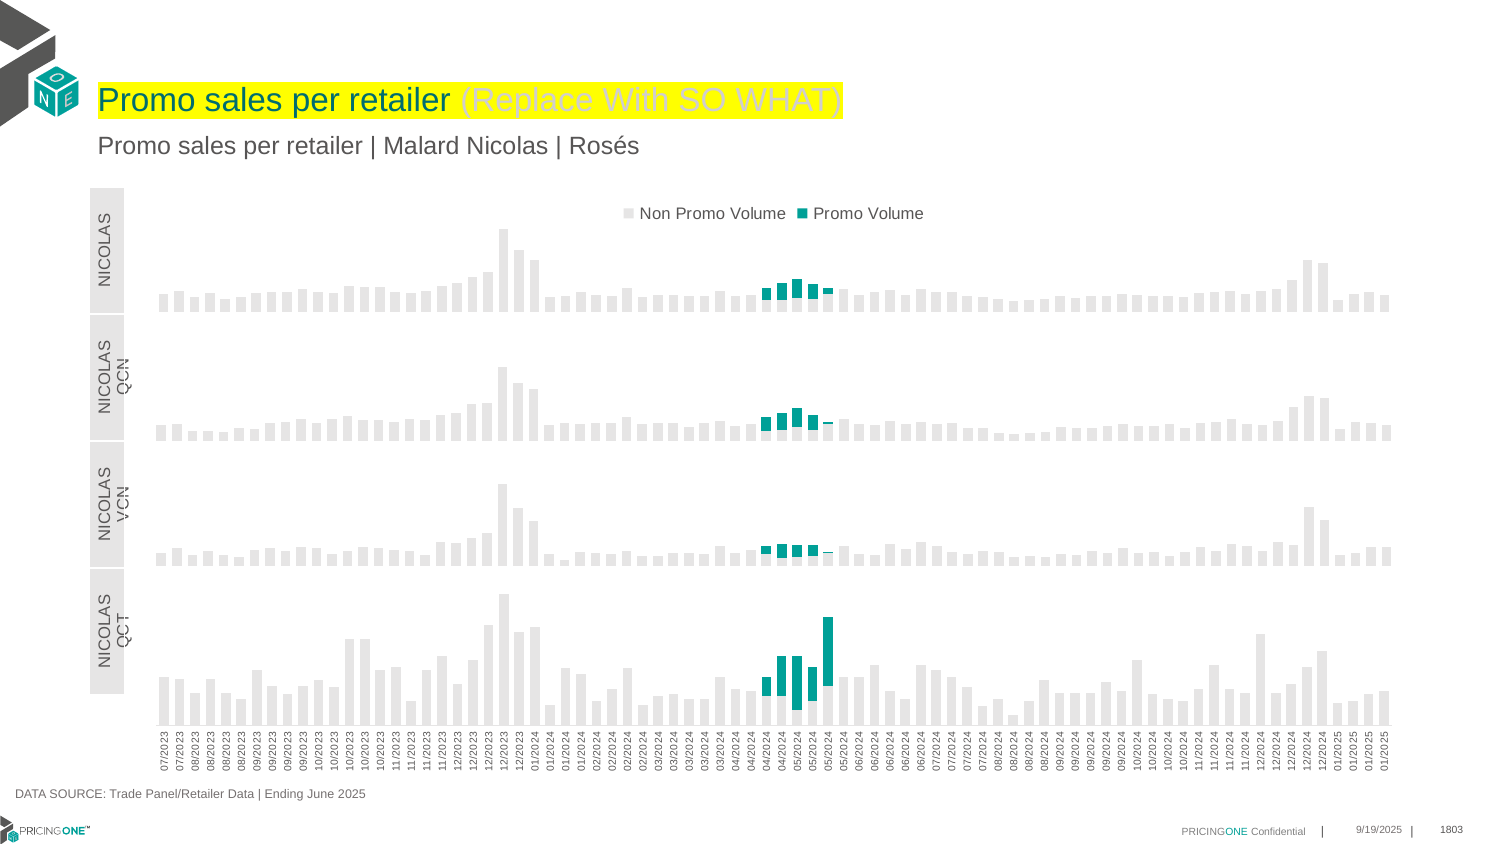

# Promo sales per retailer (Replace With SO WHAT)
Promo sales per retailer | Malard Nicolas | Rosés
| NICOLAS |
| --- |
| NICOLAS QCN |
| NICOLAS VCN |
| NICOLAS QCT |

### Chart

| Category | Non Promo Volume | Promo Volume |
|---|---|---|
| 45130.0 | 198.0 | 0.0 |
| 45137.0 | 231.0 | 0.0 |
| 45144.0 | 167.0 | 0.0 |
| 45151.0 | 208.0 | 0.0 |
| 45158.0 | 149.0 | 0.0 |
| 45165.0 | 163.0 | 0.0 |
| 45172.0 | 214.0 | 0.0 |
| 45179.0 | 224.0 | 0.0 |
| 45186.0 | 218.0 | 0.0 |
| 45193.0 | 257.0 | 0.0 |
| 45200.0 | 220.0 | 0.0 |
| 45207.0 | 208.0 | 0.0 |
| 45214.0 | 285.0 | 0.0 |
| 45221.0 | 283.0 | 0.0 |
| 45228.0 | 278.0 | 0.0 |
| 45235.0 | 228.0 | 0.0 |
| 45242.0 | 209.0 | 0.0 |
| 45249.0 | 236.0 | 0.0 |
| 45256.0 | 286.0 | 0.0 |
| 45263.0 | 318.0 | 0.0 |
| 45270.0 | 393.0 | 0.0 |
| 45277.0 | 449.0 | 0.0 |
| 45284.0 | 926.0 | 0.0 |
| 45291.0 | 697.0 | 0.0 |
| 45298.0 | 580.0 | 0.0 |
| 45305.0 | 173.0 | 0.0 |
| 45312.0 | 180.0 | 0.0 |
| 45319.0 | 221.0 | 0.0 |
| 45326.0 | 192.0 | 0.0 |
| 45333.0 | 183.0 | 0.0 |
| 45340.0 | 269.0 | 0.0 |
| 45347.0 | 165.0 | 0.0 |
| 45354.0 | 188.0 | 0.0 |
| 45361.0 | 194.0 | 0.0 |
| 45368.0 | 177.0 | 0.0 |
| 45375.0 | 178.0 | 0.0 |
| 45382.0 | 236.0 | 0.0 |
| 45389.0 | 176.0 | 0.0 |
| 45396.0 | 194.0 | 0.0 |
| 45403.0 | 139.0 | 132.0 |
| 45410.0 | 130.0 | 197.0 |
| 45417.0 | 152.0 | 216.0 |
| 45424.0 | 145.0 | 168.0 |
| 45431.0 | 198.0 | 67.0 |
| 45438.0 | 254.0 | 0.0 |
| 45445.0 | 194.0 | 0.0 |
| 45452.0 | 221.0 | 0.0 |
| 45459.0 | 240.0 | 0.0 |
| 45466.0 | 195.0 | 0.0 |
| 45473.0 | 258.0 | 0.0 |
| 45480.0 | 226.0 | 0.0 |
| 45487.0 | 226.0 | 0.0 |
| 45494.0 | 179.0 | 0.0 |
| 45501.0 | 171.0 | 0.0 |
| 45508.0 | 142.0 | 0.0 |
| 45515.0 | 119.0 | 0.0 |
| 45522.0 | 139.0 | 0.0 |
| 45529.0 | 150.0 | 0.0 |
| 45536.0 | 178.0 | 0.0 |
| 45543.0 | 151.0 | 0.0 |
| 45550.0 | 176.0 | 0.0 |
| 45557.0 | 181.0 | 0.0 |
| 45564.0 | 199.0 | 0.0 |
| 45571.0 | 192.0 | 0.0 |
| 45578.0 | 175.0 | 0.0 |
| 45585.0 | 181.0 | 0.0 |
| 45592.0 | 162.0 | 0.0 |
| 45599.0 | 214.0 | 0.0 |
| 45606.0 | 227.0 | 0.0 |
| 45613.0 | 236.0 | 0.0 |
| 45620.0 | 198.0 | 0.0 |
| 45627.0 | 234.0 | 0.0 |
| 45634.0 | 257.0 | 0.0 |
| 45641.0 | 352.0 | 0.0 |
| 45648.0 | 578.0 | 0.0 |
| 45655.0 | 550.0 | 0.0 |
| 45662.0 | 132.0 | 0.0 |
| 45669.0 | 202.0 | 0.0 |
| 45676.0 | 225.0 | 0.0 |
| 45683.0 | 189.0 | 0.0 |

### Chart

| Category | Non Promo Volume | Promo Volume |
|---|---|---|
| 45130.0 | 82.0 | 0.0 |
| 45137.0 | 89.0 | 0.0 |
| 45144.0 | 50.0 | 0.0 |
| 45151.0 | 55.0 | 0.0 |
| 45158.0 | 49.0 | 0.0 |
| 45165.0 | 69.0 | 0.0 |
| 45172.0 | 65.0 | 0.0 |
| 45179.0 | 91.0 | 0.0 |
| 45186.0 | 100.0 | 0.0 |
| 45193.0 | 112.0 | 0.0 |
| 45200.0 | 91.0 | 0.0 |
| 45207.0 | 113.0 | 0.0 |
| 45214.0 | 128.0 | 0.0 |
| 45221.0 | 111.0 | 0.0 |
| 45228.0 | 111.0 | 0.0 |
| 45235.0 | 98.0 | 0.0 |
| 45242.0 | 112.0 | 0.0 |
| 45249.0 | 110.0 | 0.0 |
| 45256.0 | 137.0 | 0.0 |
| 45263.0 | 143.0 | 0.0 |
| 45270.0 | 190.0 | 0.0 |
| 45277.0 | 197.0 | 0.0 |
| 45284.0 | 383.0 | 0.0 |
| 45291.0 | 300.0 | 0.0 |
| 45298.0 | 266.0 | 0.0 |
| 45305.0 | 84.0 | 0.0 |
| 45312.0 | 94.0 | 0.0 |
| 45319.0 | 90.0 | 0.0 |
| 45326.0 | 94.0 | 0.0 |
| 45333.0 | 91.0 | 0.0 |
| 45340.0 | 124.0 | 0.0 |
| 45347.0 | 86.0 | 0.0 |
| 45354.0 | 94.0 | 0.0 |
| 45361.0 | 95.0 | 0.0 |
| 45368.0 | 74.0 | 0.0 |
| 45375.0 | 91.0 | 0.0 |
| 45382.0 | 103.0 | 0.0 |
| 45389.0 | 80.0 | 0.0 |
| 45396.0 | 88.0 | 0.0 |
| 45403.0 | 55.0 | 67.0 |
| 45410.0 | 60.0 | 85.0 |
| 45417.0 | 75.0 | 94.0 |
| 45424.0 | 58.0 | 77.0 |
| 45431.0 | 87.0 | 14.0 |
| 45438.0 | 115.0 | 0.0 |
| 45445.0 | 87.0 | 0.0 |
| 45452.0 | 83.0 | 0.0 |
| 45459.0 | 106.0 | 0.0 |
| 45466.0 | 87.0 | 0.0 |
| 45473.0 | 100.0 | 0.0 |
| 45480.0 | 86.0 | 0.0 |
| 45487.0 | 91.0 | 0.0 |
| 45494.0 | 66.0 | 0.0 |
| 45501.0 | 68.0 | 0.0 |
| 45508.0 | 41.0 | 0.0 |
| 45515.0 | 38.0 | 0.0 |
| 45522.0 | 41.0 | 0.0 |
| 45529.0 | 47.0 | 0.0 |
| 45536.0 | 71.0 | 0.0 |
| 45543.0 | 68.0 | 0.0 |
| 45550.0 | 66.0 | 0.0 |
| 45557.0 | 76.0 | 0.0 |
| 45564.0 | 88.0 | 0.0 |
| 45571.0 | 77.0 | 0.0 |
| 45578.0 | 80.0 | 0.0 |
| 45585.0 | 89.0 | 0.0 |
| 45592.0 | 70.0 | 0.0 |
| 45599.0 | 95.0 | 0.0 |
| 45606.0 | 97.0 | 0.0 |
| 45613.0 | 112.0 | 0.0 |
| 45620.0 | 86.0 | 0.0 |
| 45627.0 | 82.0 | 0.0 |
| 45634.0 | 105.0 | 0.0 |
| 45641.0 | 176.0 | 0.0 |
| 45648.0 | 234.0 | 0.0 |
| 45655.0 | 220.0 | 0.0 |
| 45662.0 | 61.0 | 0.0 |
| 45669.0 | 99.0 | 0.0 |
| 45676.0 | 93.0 | 0.0 |
| 45683.0 | 81.0 | 0.0 |

### Chart

| Category | Non Promo Volume | Promo Volume |
|---|---|---|
| 45130.0 | 39.0 | 0.0 |
| 45137.0 | 52.0 | 0.0 |
| 45144.0 | 33.0 | 0.0 |
| 45151.0 | 43.0 | 0.0 |
| 45158.0 | 32.0 | 0.0 |
| 45165.0 | 26.0 | 0.0 |
| 45172.0 | 46.0 | 0.0 |
| 45179.0 | 51.0 | 0.0 |
| 45186.0 | 43.0 | 0.0 |
| 45193.0 | 55.0 | 0.0 |
| 45200.0 | 52.0 | 0.0 |
| 45207.0 | 35.0 | 0.0 |
| 45214.0 | 44.0 | 0.0 |
| 45221.0 | 54.0 | 0.0 |
| 45228.0 | 53.0 | 0.0 |
| 45235.0 | 47.0 | 0.0 |
| 45242.0 | 43.0 | 0.0 |
| 45249.0 | 32.0 | 0.0 |
| 45256.0 | 68.0 | 0.0 |
| 45263.0 | 66.0 | 0.0 |
| 45270.0 | 81.0 | 0.0 |
| 45277.0 | 94.0 | 0.0 |
| 45284.0 | 234.0 | 0.0 |
| 45291.0 | 165.0 | 0.0 |
| 45298.0 | 128.0 | 0.0 |
| 45305.0 | 35.0 | 0.0 |
| 45312.0 | 19.0 | 0.0 |
| 45319.0 | 41.0 | 0.0 |
| 45326.0 | 37.0 | 0.0 |
| 45333.0 | 36.0 | 0.0 |
| 45340.0 | 44.0 | 0.0 |
| 45347.0 | 28.0 | 0.0 |
| 45354.0 | 30.0 | 0.0 |
| 45361.0 | 39.0 | 0.0 |
| 45368.0 | 39.0 | 0.0 |
| 45375.0 | 34.0 | 0.0 |
| 45382.0 | 57.0 | 0.0 |
| 45389.0 | 37.0 | 0.0 |
| 45396.0 | 46.0 | 0.0 |
| 45403.0 | 34.0 | 23.0 |
| 45410.0 | 24.0 | 38.0 |
| 45417.0 | 25.0 | 35.0 |
| 45424.0 | 30.0 | 31.0 |
| 45431.0 | 38.0 | 3.0 |
| 45438.0 | 57.0 | 0.0 |
| 45445.0 | 36.0 | 0.0 |
| 45452.0 | 33.0 | 0.0 |
| 45459.0 | 62.0 | 0.0 |
| 45466.0 | 50.0 | 0.0 |
| 45473.0 | 68.0 | 0.0 |
| 45480.0 | 59.0 | 0.0 |
| 45487.0 | 42.0 | 0.0 |
| 45494.0 | 36.0 | 0.0 |
| 45501.0 | 43.0 | 0.0 |
| 45508.0 | 40.0 | 0.0 |
| 45515.0 | 25.0 | 0.0 |
| 45522.0 | 30.0 | 0.0 |
| 45529.0 | 26.0 | 0.0 |
| 45536.0 | 36.0 | 0.0 |
| 45543.0 | 32.0 | 0.0 |
| 45550.0 | 44.0 | 0.0 |
| 45557.0 | 39.0 | 0.0 |
| 45564.0 | 53.0 | 0.0 |
| 45571.0 | 39.0 | 0.0 |
| 45578.0 | 42.0 | 0.0 |
| 45585.0 | 30.0 | 0.0 |
| 45592.0 | 42.0 | 0.0 |
| 45599.0 | 56.0 | 0.0 |
| 45606.0 | 44.0 | 0.0 |
| 45613.0 | 62.0 | 0.0 |
| 45620.0 | 57.0 | 0.0 |
| 45627.0 | 43.0 | 0.0 |
| 45634.0 | 68.0 | 0.0 |
| 45641.0 | 60.0 | 0.0 |
| 45648.0 | 169.0 | 0.0 |
| 45655.0 | 133.0 | 0.0 |
| 45662.0 | 32.0 | 0.0 |
| 45669.0 | 37.0 | 0.0 |
| 45676.0 | 56.0 | 0.0 |
| 45683.0 | 55.0 | 0.0 |

### Chart

| Category | Non Promo Volume | Promo Volume |
|---|---|---|
| 45130.0 | 28.0 | 0.0 |
| 45137.0 | 27.0 | 0.0 |
| 45144.0 | 19.0 | 0.0 |
| 45151.0 | 27.0 | 0.0 |
| 45158.0 | 19.0 | 0.0 |
| 45165.0 | 15.0 | 0.0 |
| 45172.0 | 32.0 | 0.0 |
| 45179.0 | 23.0 | 0.0 |
| 45186.0 | 18.0 | 0.0 |
| 45193.0 | 23.0 | 0.0 |
| 45200.0 | 26.0 | 0.0 |
| 45207.0 | 22.0 | 0.0 |
| 45214.0 | 50.0 | 0.0 |
| 45221.0 | 50.0 | 0.0 |
| 45228.0 | 32.0 | 0.0 |
| 45235.0 | 34.0 | 0.0 |
| 45242.0 | 14.0 | 0.0 |
| 45249.0 | 32.0 | 0.0 |
| 45256.0 | 40.0 | 0.0 |
| 45263.0 | 24.0 | 0.0 |
| 45270.0 | 38.0 | 0.0 |
| 45277.0 | 58.0 | 0.0 |
| 45284.0 | 76.0 | 0.0 |
| 45291.0 | 54.0 | 0.0 |
| 45298.0 | 57.0 | 0.0 |
| 45305.0 | 12.0 | 0.0 |
| 45312.0 | 33.0 | 0.0 |
| 45319.0 | 30.0 | 0.0 |
| 45326.0 | 14.0 | 0.0 |
| 45333.0 | 21.0 | 0.0 |
| 45340.0 | 33.0 | 0.0 |
| 45347.0 | 12.0 | 0.0 |
| 45354.0 | 17.0 | 0.0 |
| 45361.0 | 18.0 | 0.0 |
| 45368.0 | 15.0 | 0.0 |
| 45375.0 | 15.0 | 0.0 |
| 45382.0 | 28.0 | 0.0 |
| 45389.0 | 21.0 | 0.0 |
| 45396.0 | 20.0 | 0.0 |
| 45403.0 | 17.0 | 11.0 |
| 45410.0 | 17.0 | 23.0 |
| 45417.0 | 9.0 | 31.0 |
| 45424.0 | 14.0 | 20.0 |
| 45431.0 | 23.0 | 40.0 |
| 45438.0 | 28.0 | 0.0 |
| 45445.0 | 28.0 | 0.0 |
| 45452.0 | 35.0 | 0.0 |
| 45459.0 | 20.0 | 0.0 |
| 45466.0 | 15.0 | 0.0 |
| 45473.0 | 35.0 | 0.0 |
| 45480.0 | 32.0 | 0.0 |
| 45487.0 | 28.0 | 0.0 |
| 45494.0 | 22.0 | 0.0 |
| 45501.0 | 11.0 | 0.0 |
| 45508.0 | 15.0 | 0.0 |
| 45515.0 | 6.0 | 0.0 |
| 45522.0 | 14.0 | 0.0 |
| 45529.0 | 26.0 | 0.0 |
| 45536.0 | 19.0 | 0.0 |
| 45543.0 | 19.0 | 0.0 |
| 45550.0 | 19.0 | 0.0 |
| 45557.0 | 25.0 | 0.0 |
| 45564.0 | 20.0 | 0.0 |
| 45571.0 | 38.0 | 0.0 |
| 45578.0 | 18.0 | 0.0 |
| 45585.0 | 15.0 | 0.0 |
| 45592.0 | 14.0 | 0.0 |
| 45599.0 | 21.0 | 0.0 |
| 45606.0 | 35.0 | 0.0 |
| 45613.0 | 21.0 | 0.0 |
| 45620.0 | 19.0 | 0.0 |
| 45627.0 | 53.0 | 0.0 |
| 45634.0 | 19.0 | 0.0 |
| 45641.0 | 24.0 | 0.0 |
| 45648.0 | 34.0 | 0.0 |
| 45655.0 | 43.0 | 0.0 |
| 45662.0 | 13.0 | 0.0 |
| 45669.0 | 14.0 | 0.0 |
| 45676.0 | 18.0 | 0.0 |
| 45683.0 | 20.0 | 0.0 |
DATA SOURCE: Trade Panel/Retailer Data | Ending June 2025

9/19/2025
1803